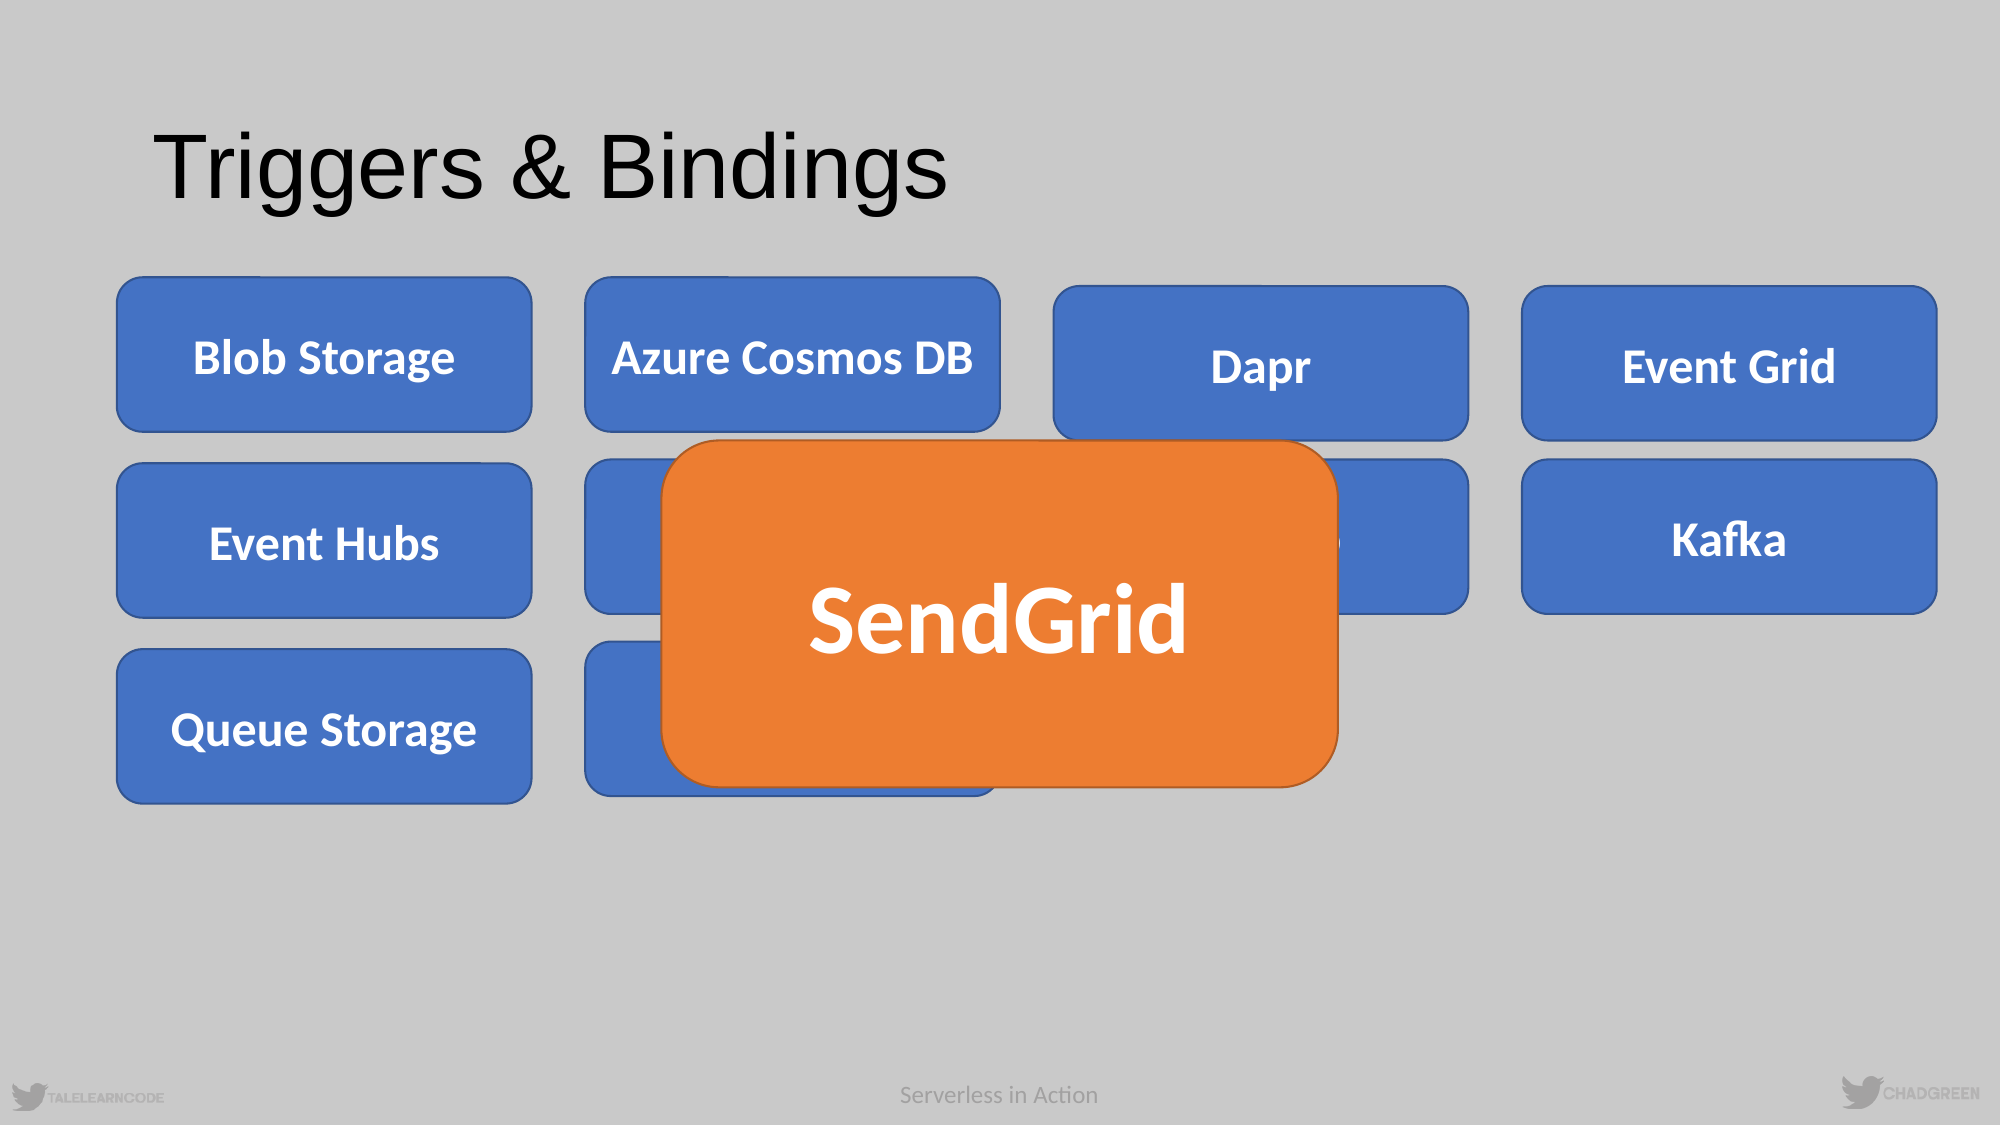

# Triggers & Bindings
Blob Storage
Azure Cosmos DB
Dapr
Event Grid
SendGrid
HTTP
IoT Hub
Kafka
Event Hubs
RabbitMQ
Queue Storage